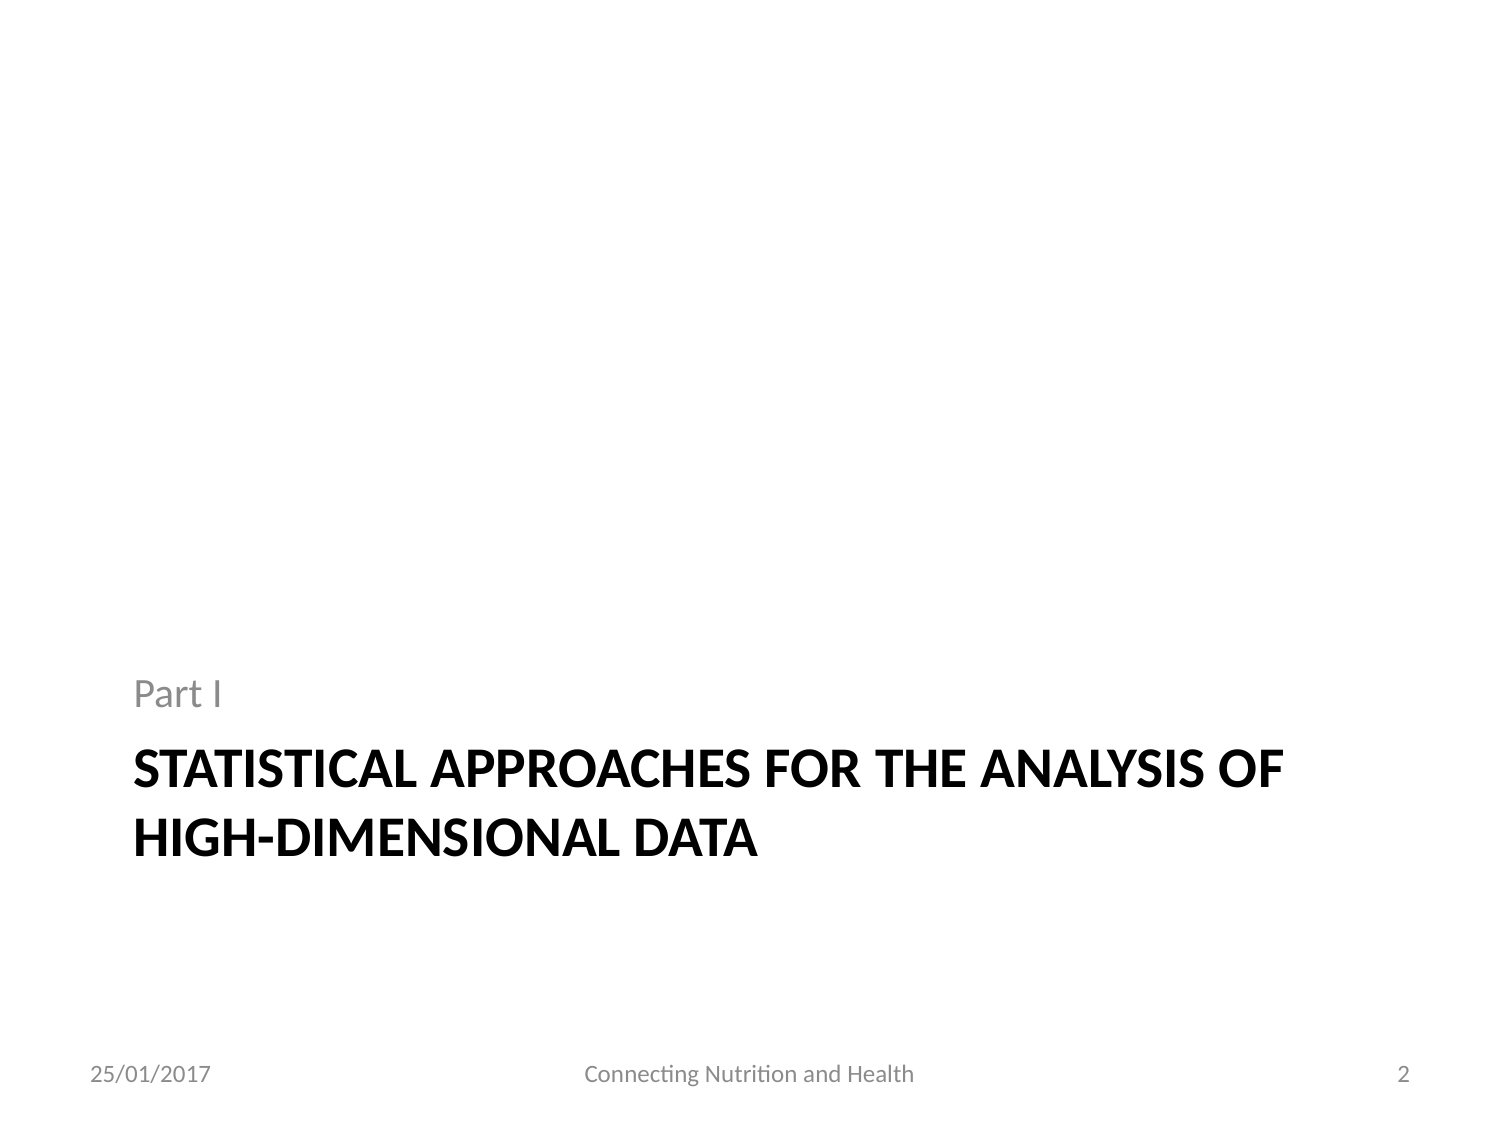

Part I
# Statistical approaches for the analysis of High-dimensional data
25/01/2017
Connecting Nutrition and Health
2